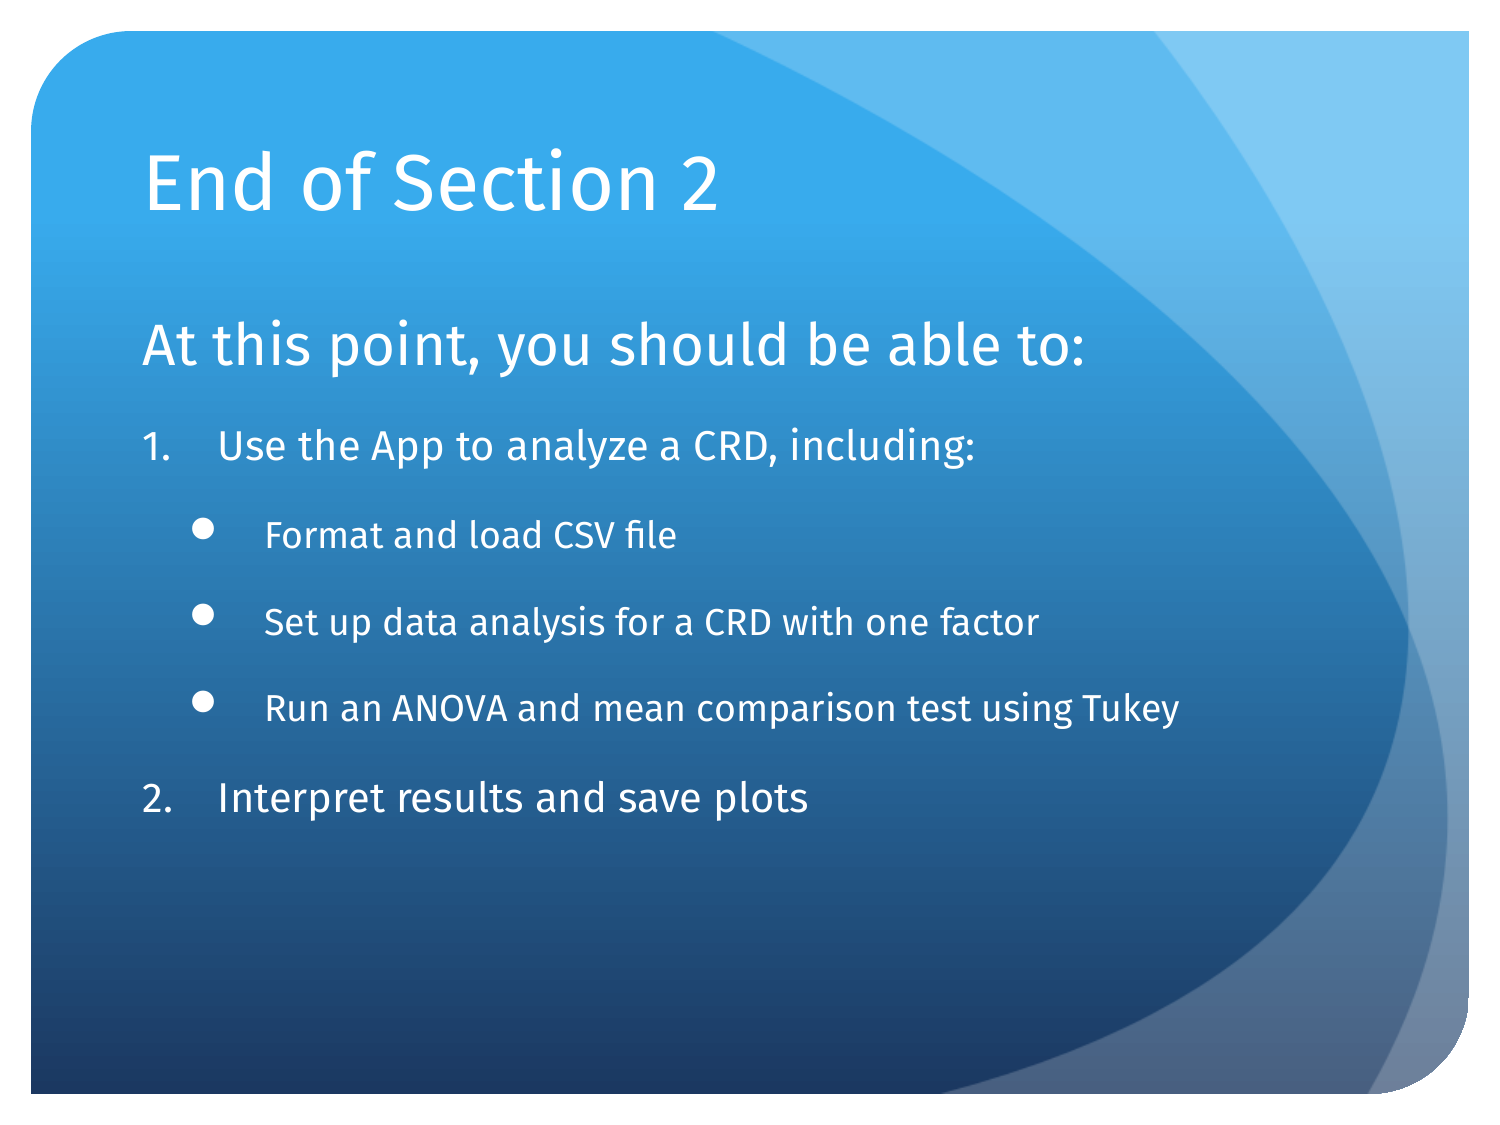

# End of Section 2
At this point, you should be able to:
Use the App to analyze a CRD, including:
Format and load CSV file
Set up data analysis for a CRD with one factor
Run an ANOVA and mean comparison test using Tukey
Interpret results and save plots